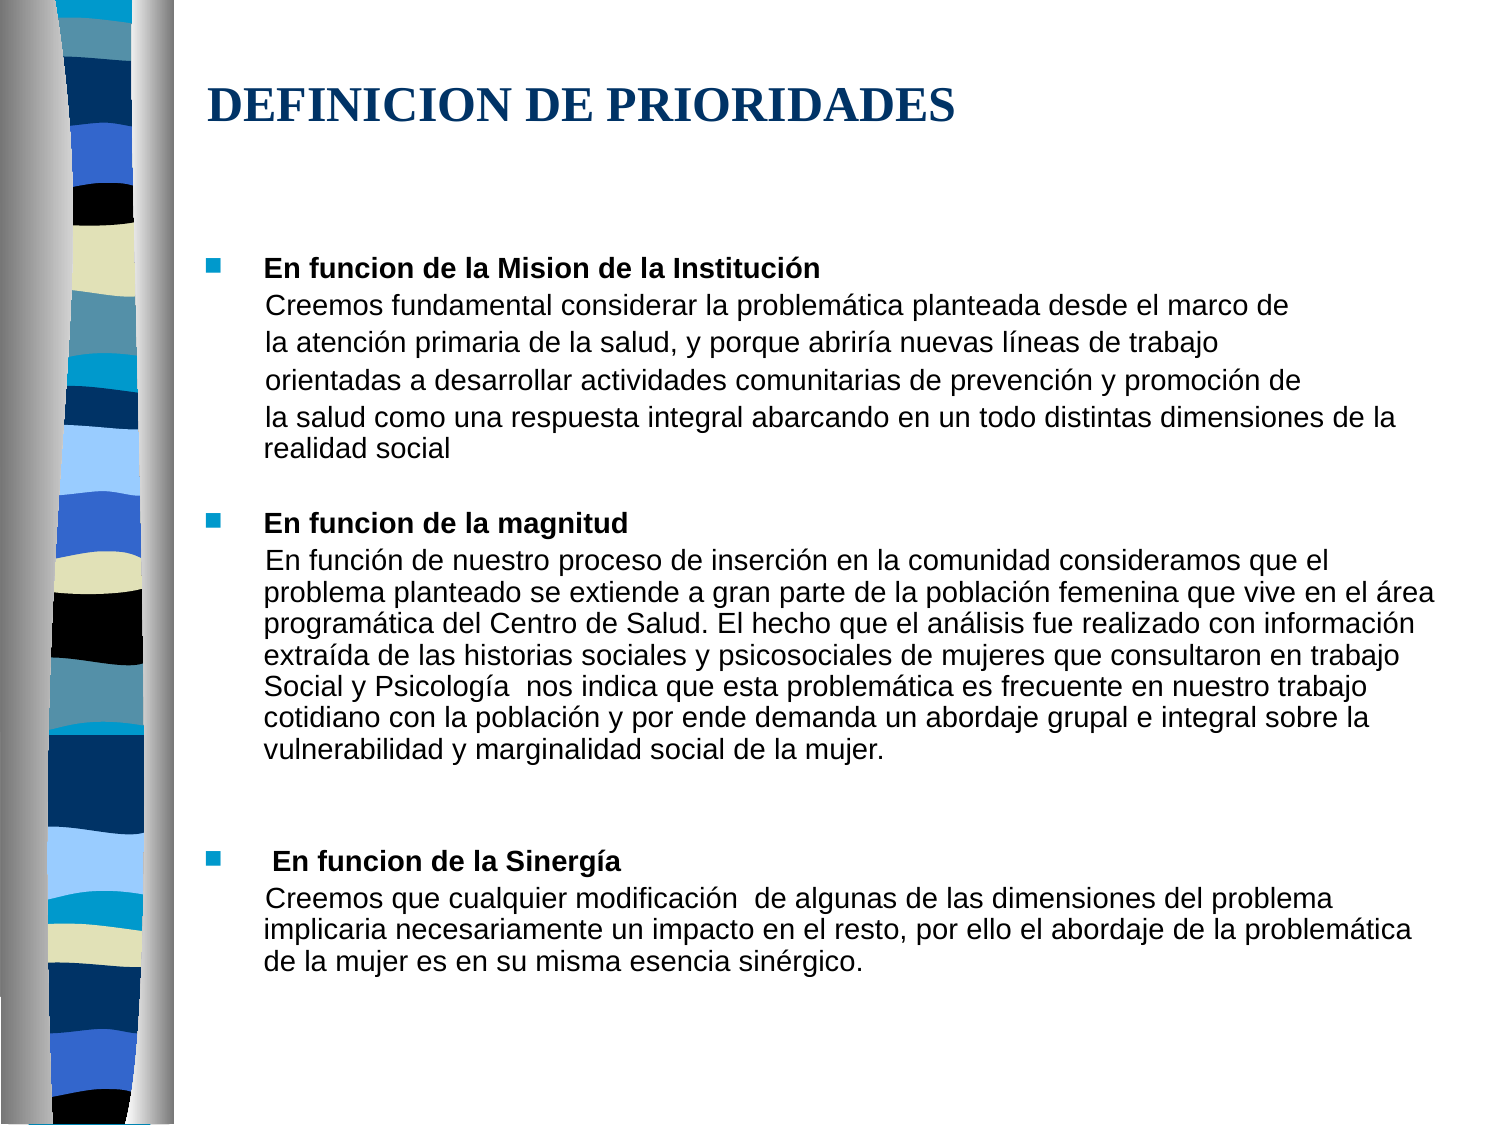

# DEFINICION DE PRIORIDADES

En funcion de la Mision de la Institución
       Creemos fundamental considerar la problemática planteada desde el marco de
       la atención primaria de la salud, y porque abriría nuevas líneas de trabajo
       orientadas a desarrollar actividades comunitarias de prevención y promoción de
       la salud como una respuesta integral abarcando en un todo distintas dimensiones de la realidad social

En funcion de la magnitud
       En función de nuestro proceso de inserción en la comunidad consideramos que el problema planteado se extiende a gran parte de la población femenina que vive en el área programática del Centro de Salud. El hecho que el análisis fue realizado con información extraída de las historias sociales y psicosociales de mujeres que consultaron en trabajo Social y Psicología  nos indica que esta problemática es frecuente en nuestro trabajo cotidiano con la población y por ende demanda un abordaje grupal e integral sobre la vulnerabilidad y marginalidad social de la mujer.

 En funcion de la Sinergía
       Creemos que cualquier modificación  de algunas de las dimensiones del problema implicaria necesariamente un impacto en el resto, por ello el abordaje de la problemática de la mujer es en su misma esencia sinérgico.